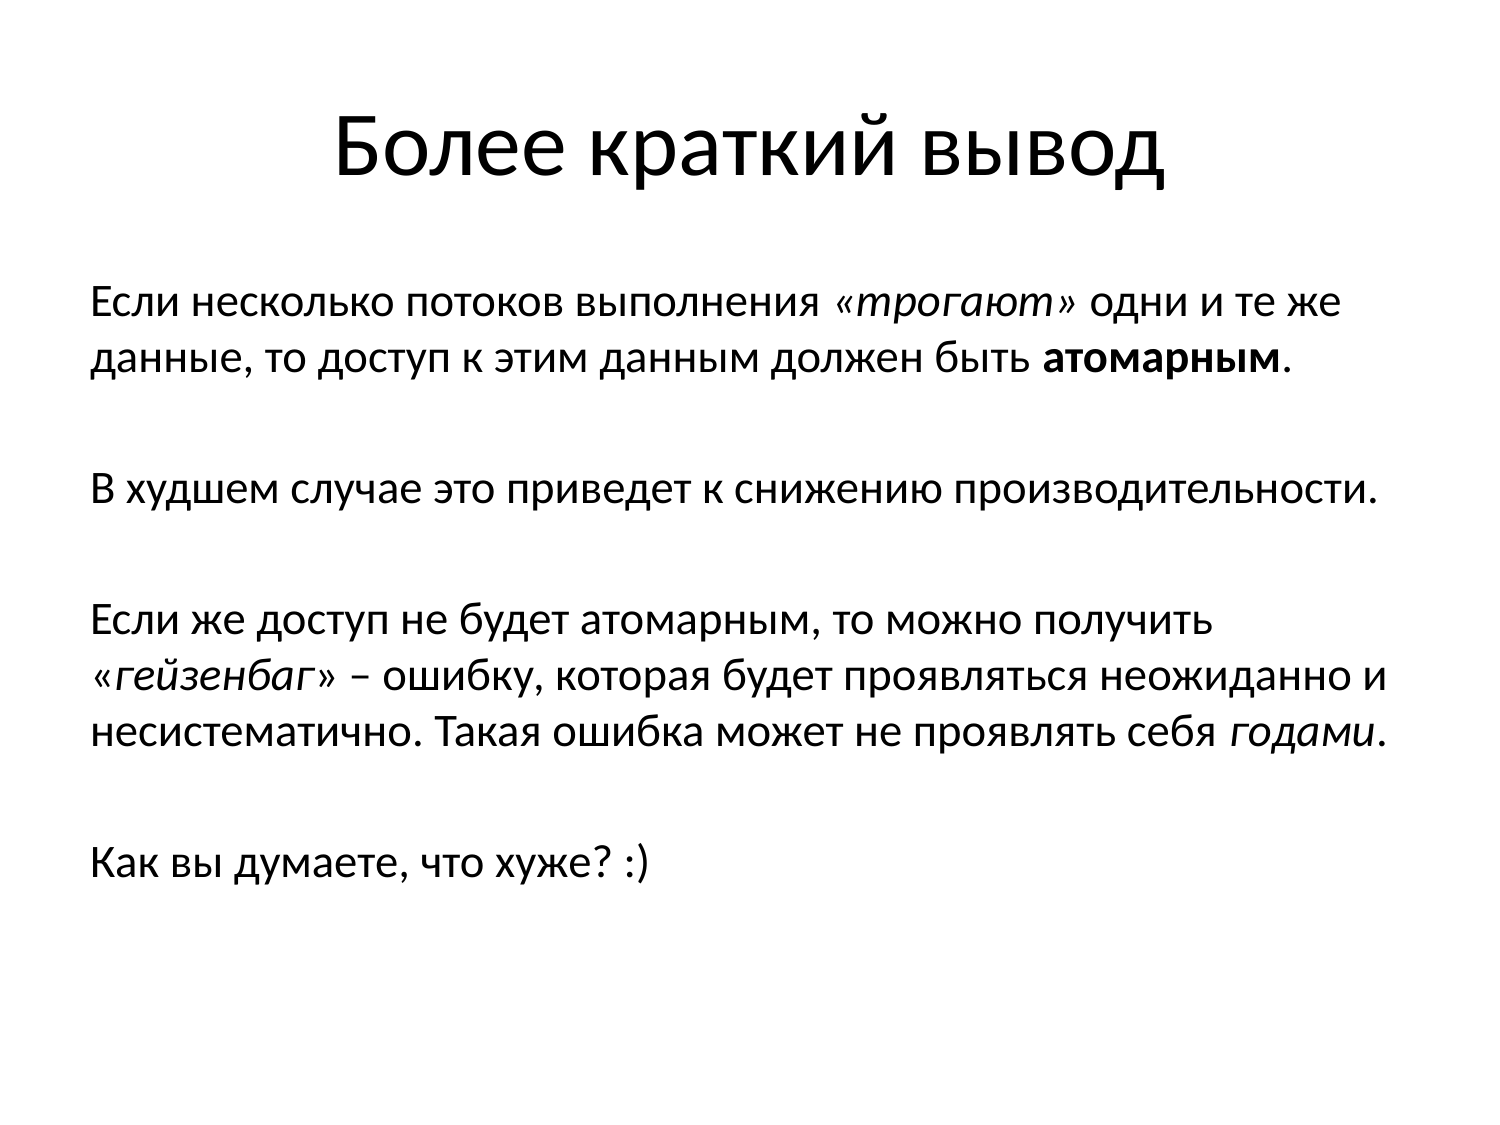

# Более краткий вывод
Если несколько потоков выполнения «трогают» одни и те же данные, то доступ к этим данным должен быть атомарным.

В худшем случае это приведет к снижению производительности.

Если же доступ не будет атомарным, то можно получить «гейзенбаг» – ошибку, которая будет проявляться неожиданно и несистематично. Такая ошибка может не проявлять себя годами.

Как вы думаете, что хуже? :)